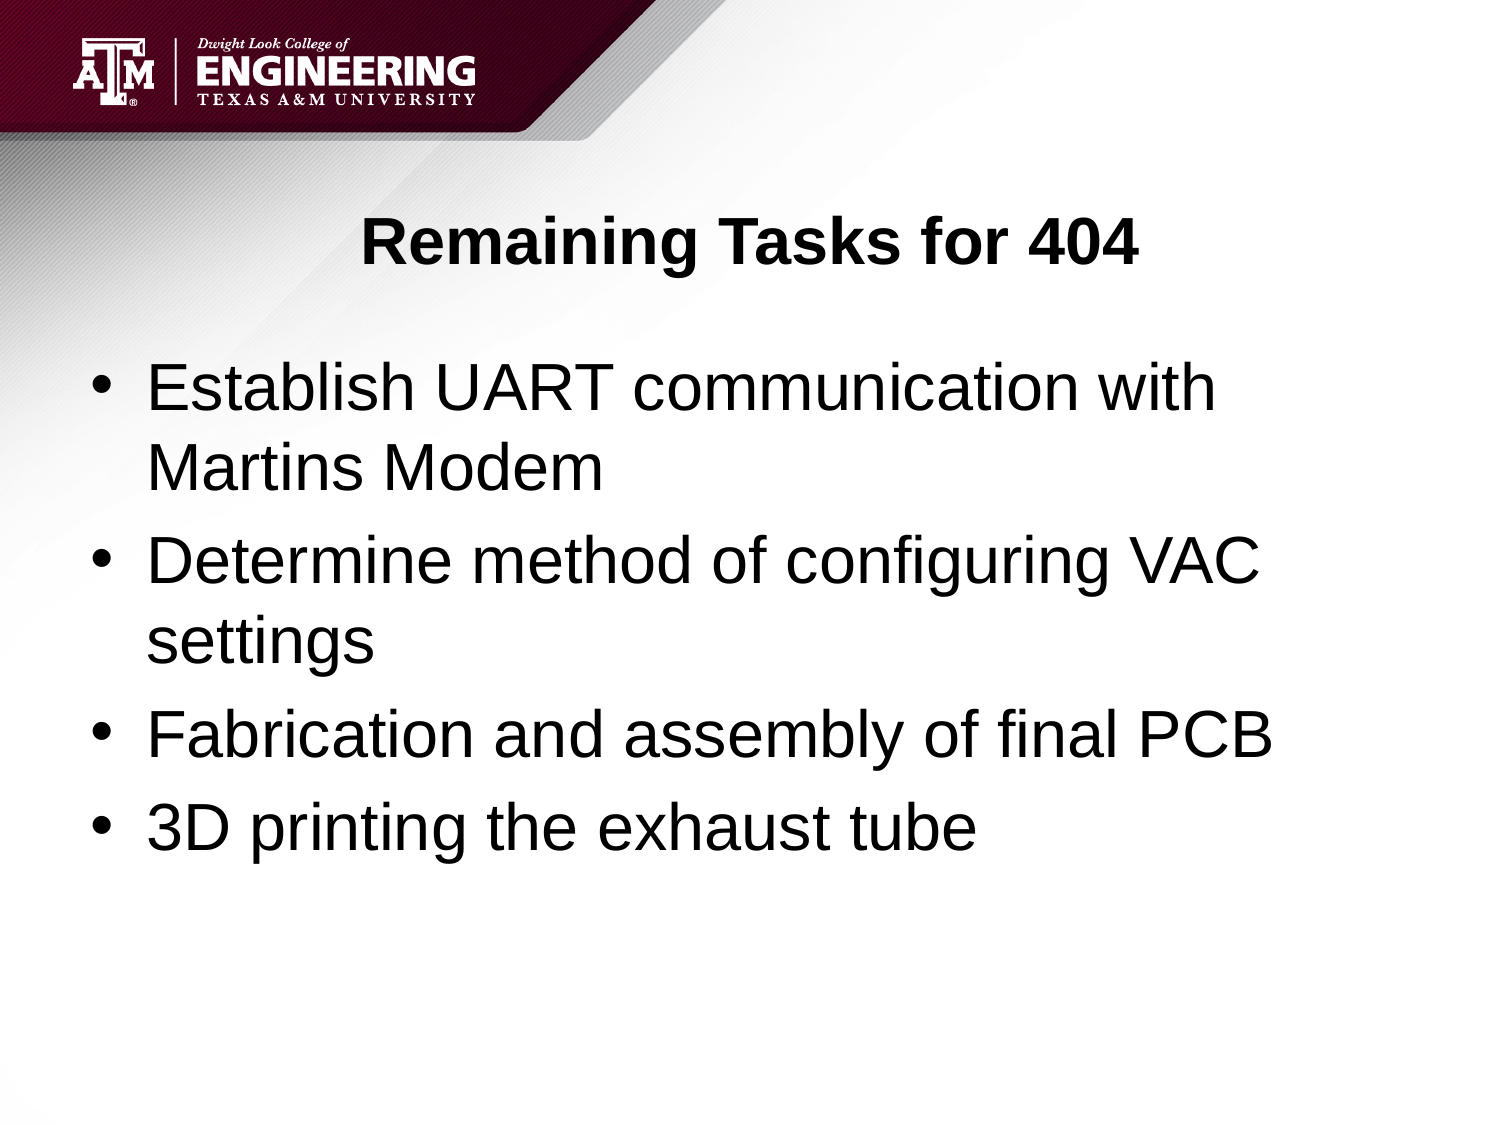

# Remaining Tasks for 404
Establish UART communication with Martins Modem
Determine method of configuring VAC settings
Fabrication and assembly of final PCB
3D printing the exhaust tube